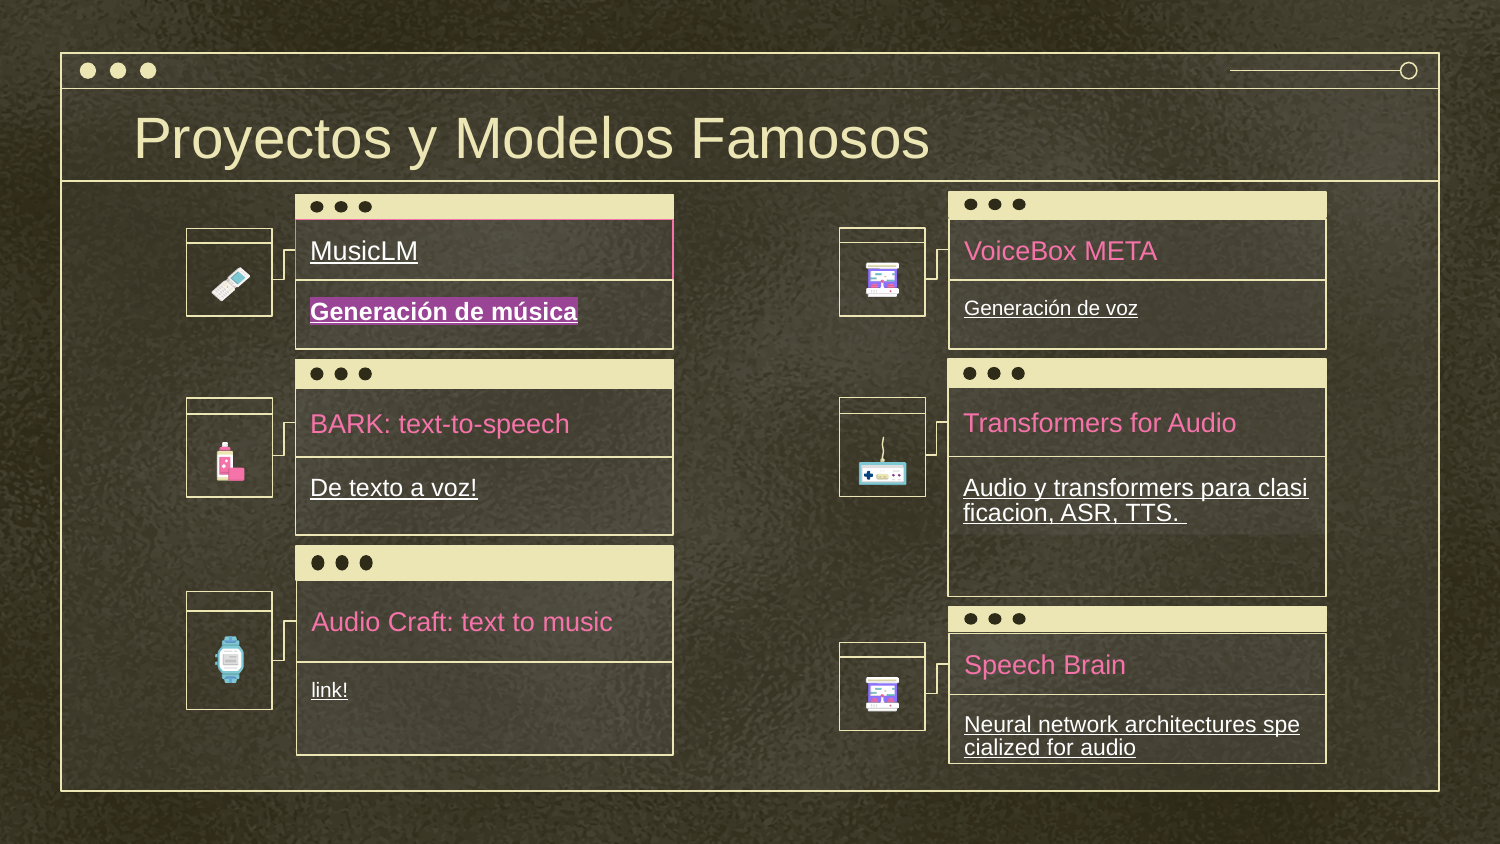

# Proyectos y Modelos Famosos

VoiceBox META

MusicLM

Generación de voz
Generación de música

Transformers for Audio

BARK: text-to-speech

Audio y transformers para clasificacion, ASR, TTS.
De texto a voz!

Audio Craft: text to music

Speech Brain

link!

Neural network architectures specialized for audio